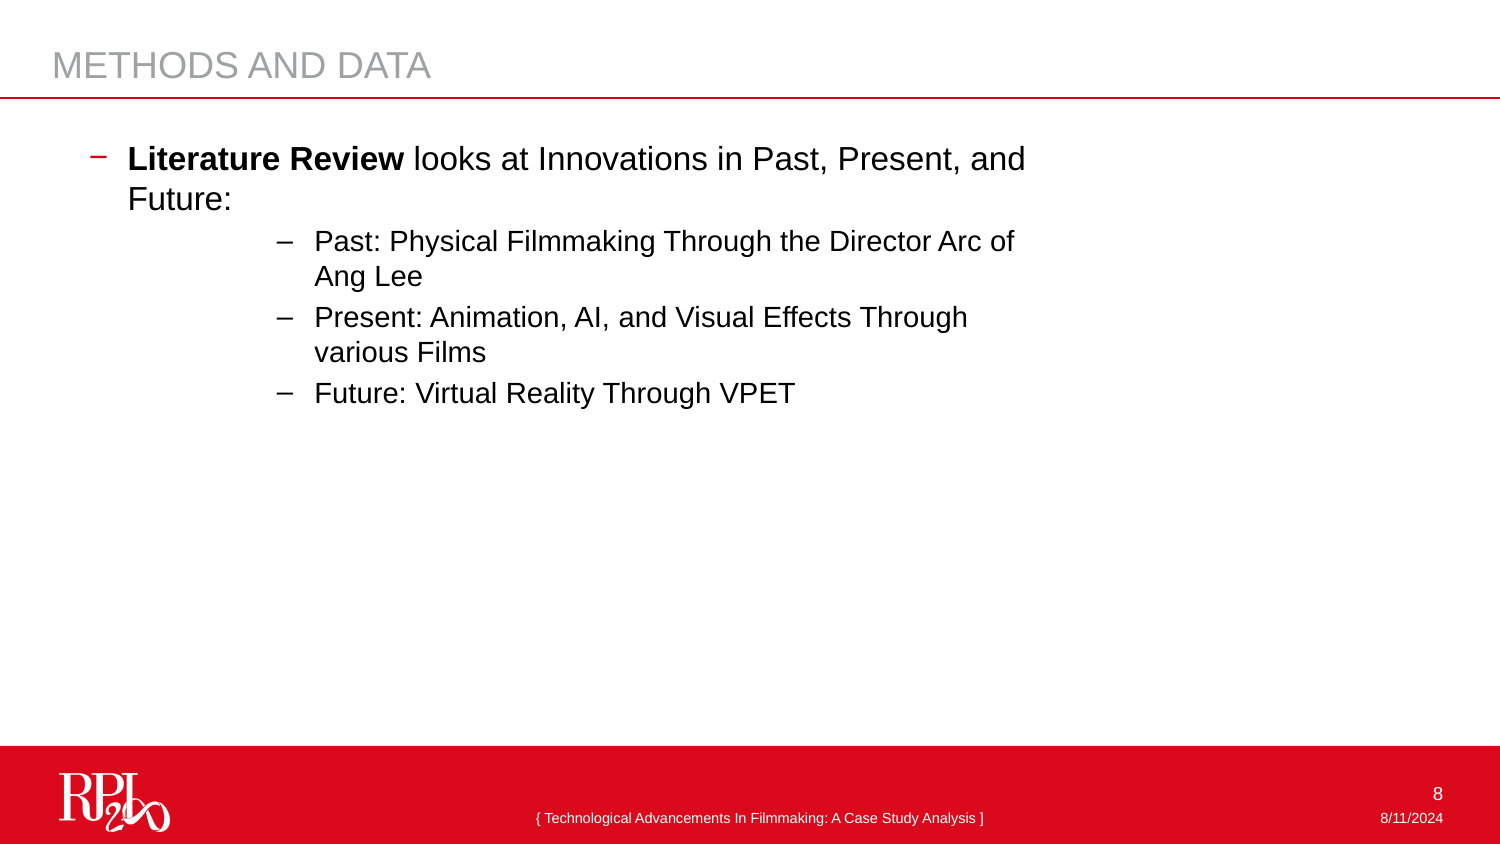

METHODS AND DATA
Literature Review looks at Innovations in Past, Present, and Future:
Past: Physical Filmmaking Through the Director Arc of Ang Lee
Present: Animation, AI, and Visual Effects Through various Films
Future: Virtual Reality Through VPET